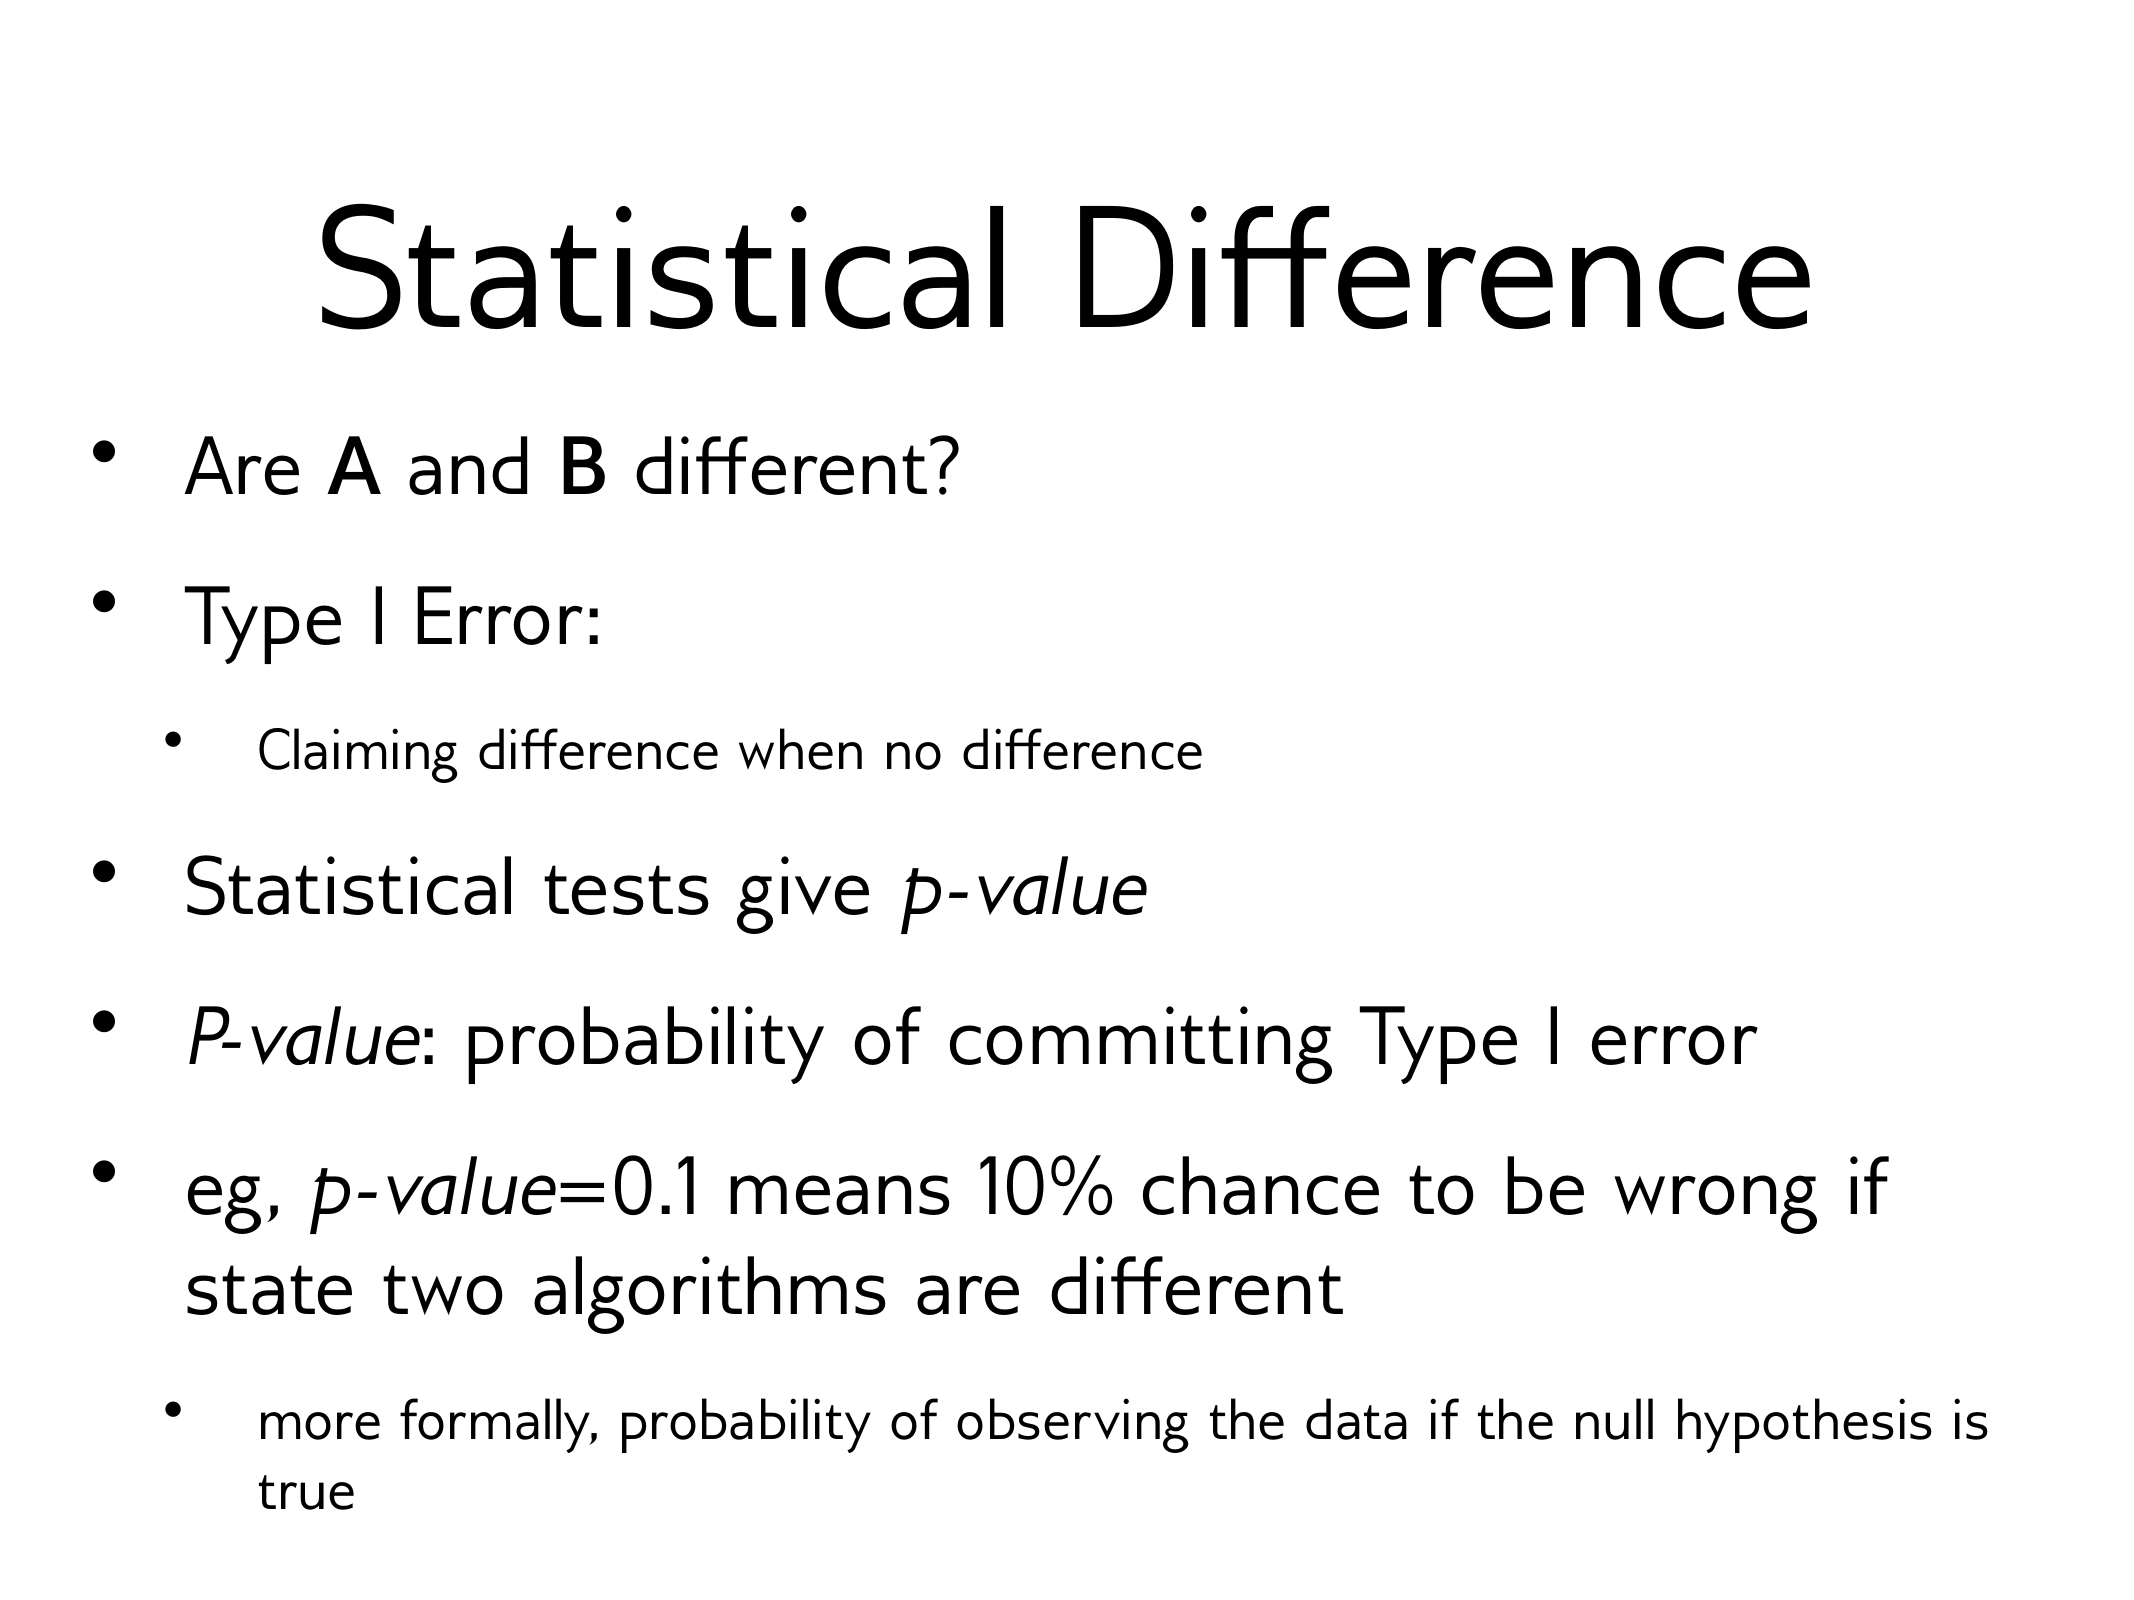

# Statistical Difference
Are A and B different?
Type I Error:
Claiming difference when no difference
Statistical tests give p-value
P-value: probability of committing Type I error
eg, p-value=0.1 means 10% chance to be wrong if state two algorithms are different
more formally, probability of observing the data if the null hypothesis is true